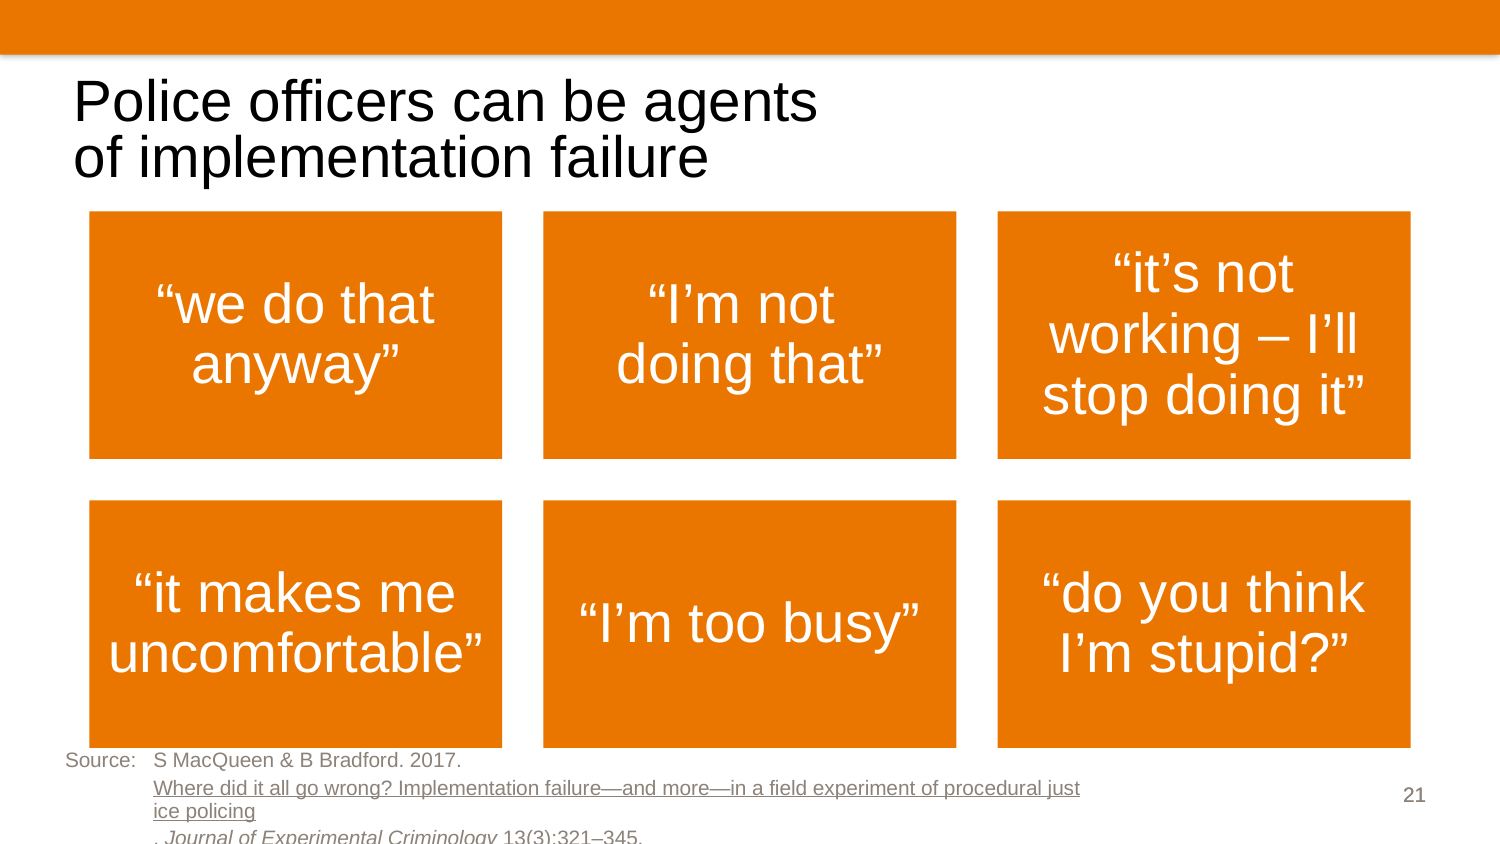

# Police officers can be agents of implementation failure
“we do that anyway”
“I’m not
doing that”
“it’s not working – I’ll stop doing it”
“it makes me uncomfortable”
“I’m too busy”
“do you think I’m stupid?”
Source:	S MacQueen & B Bradford. 2017. Where did it all go wrong? Implementation failure—and more—in a field experiment of procedural justice policing. Journal of Experimental Criminology 13(3):321–345.